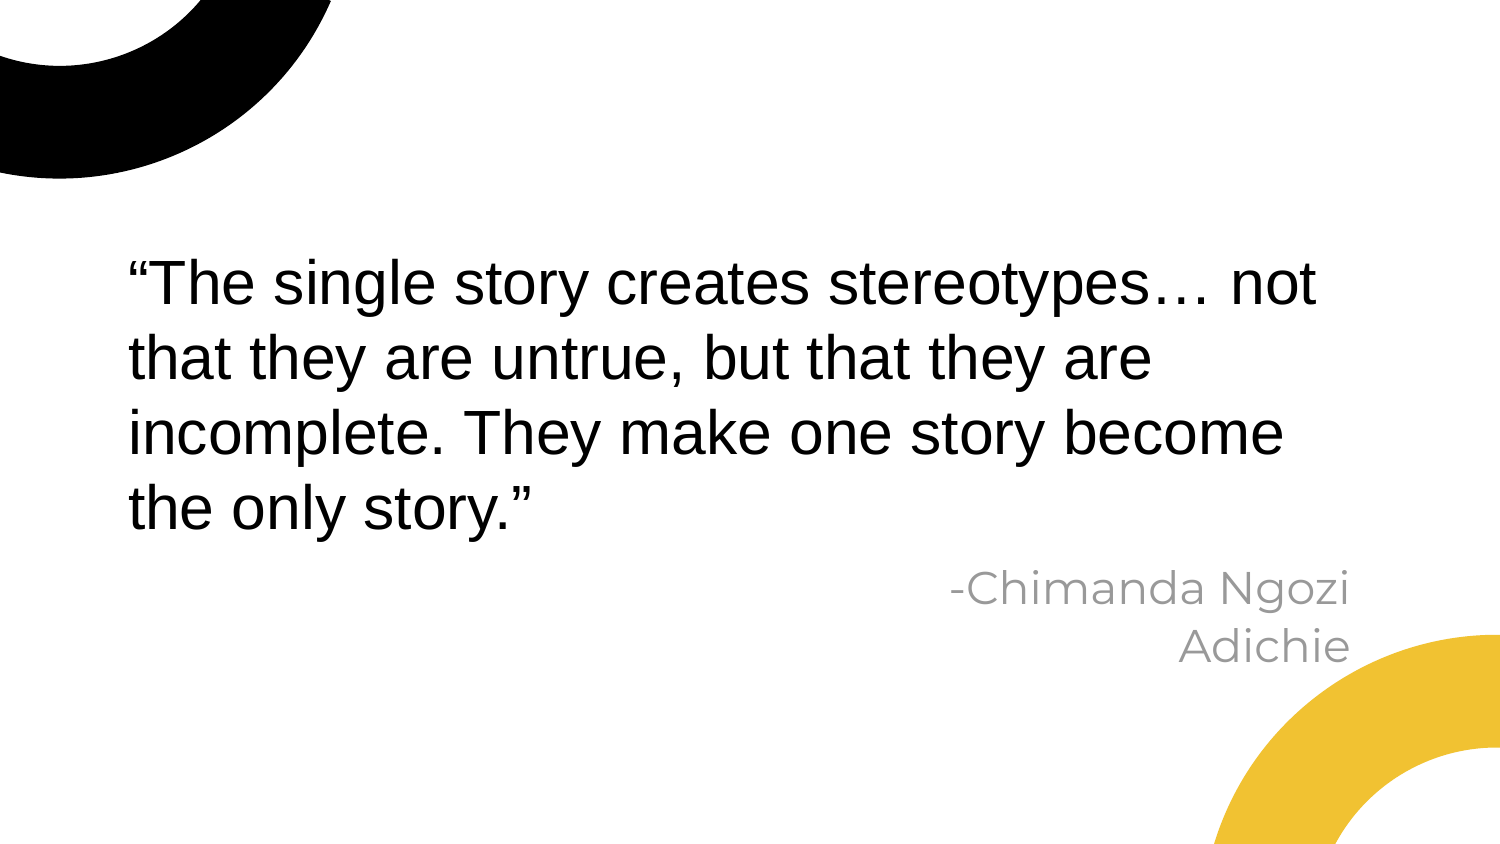

“The single story creates stereotypes… not that they are untrue, but that they are incomplete. They make one story become the only story.”
					-Chimanda Ngozi Adichie
#